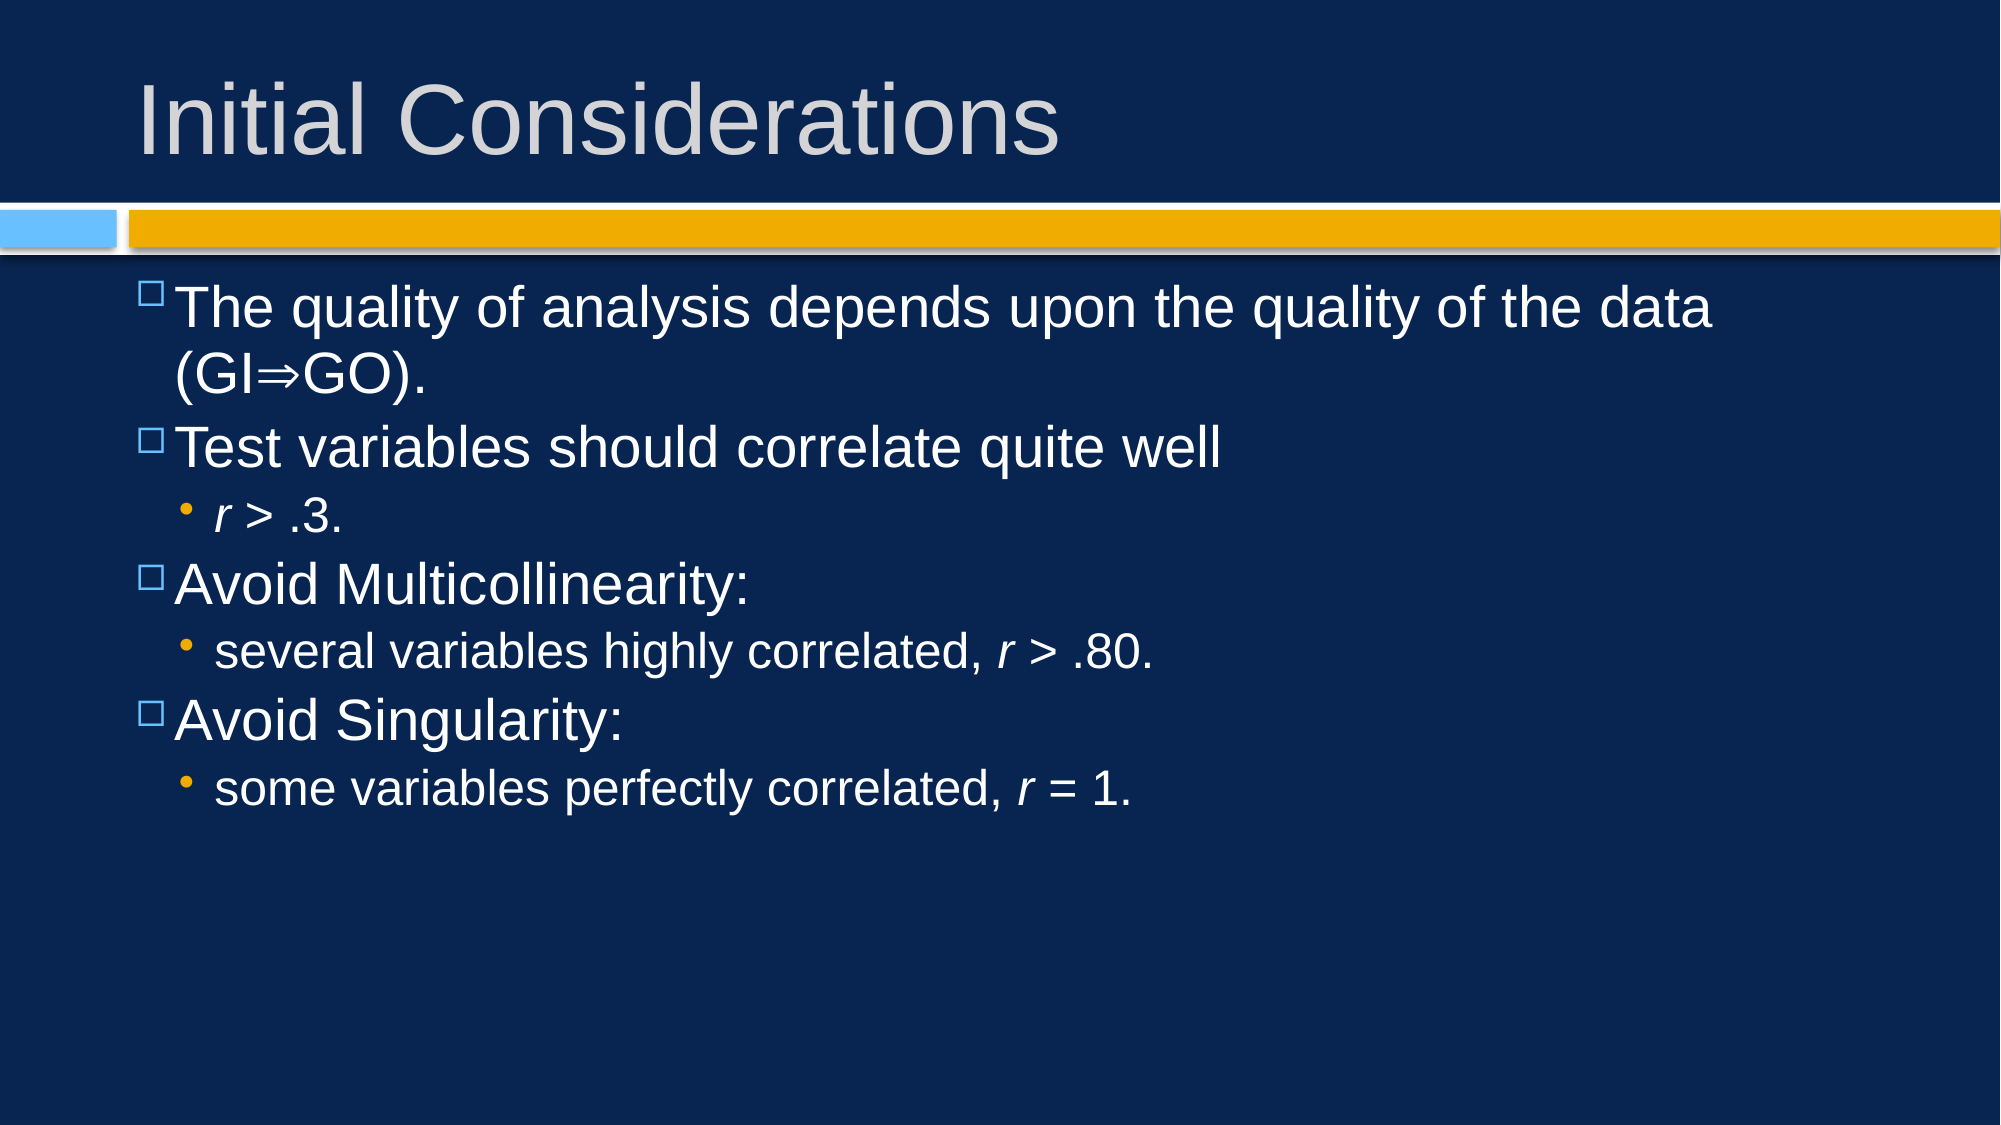

# Initial Considerations
The quality of analysis depends upon the quality of the data (GI⇒GO).
Test variables should correlate quite well
r > .3.
Avoid Multicollinearity:
several variables highly correlated, r > .80.
Avoid Singularity:
some variables perfectly correlated, r = 1.